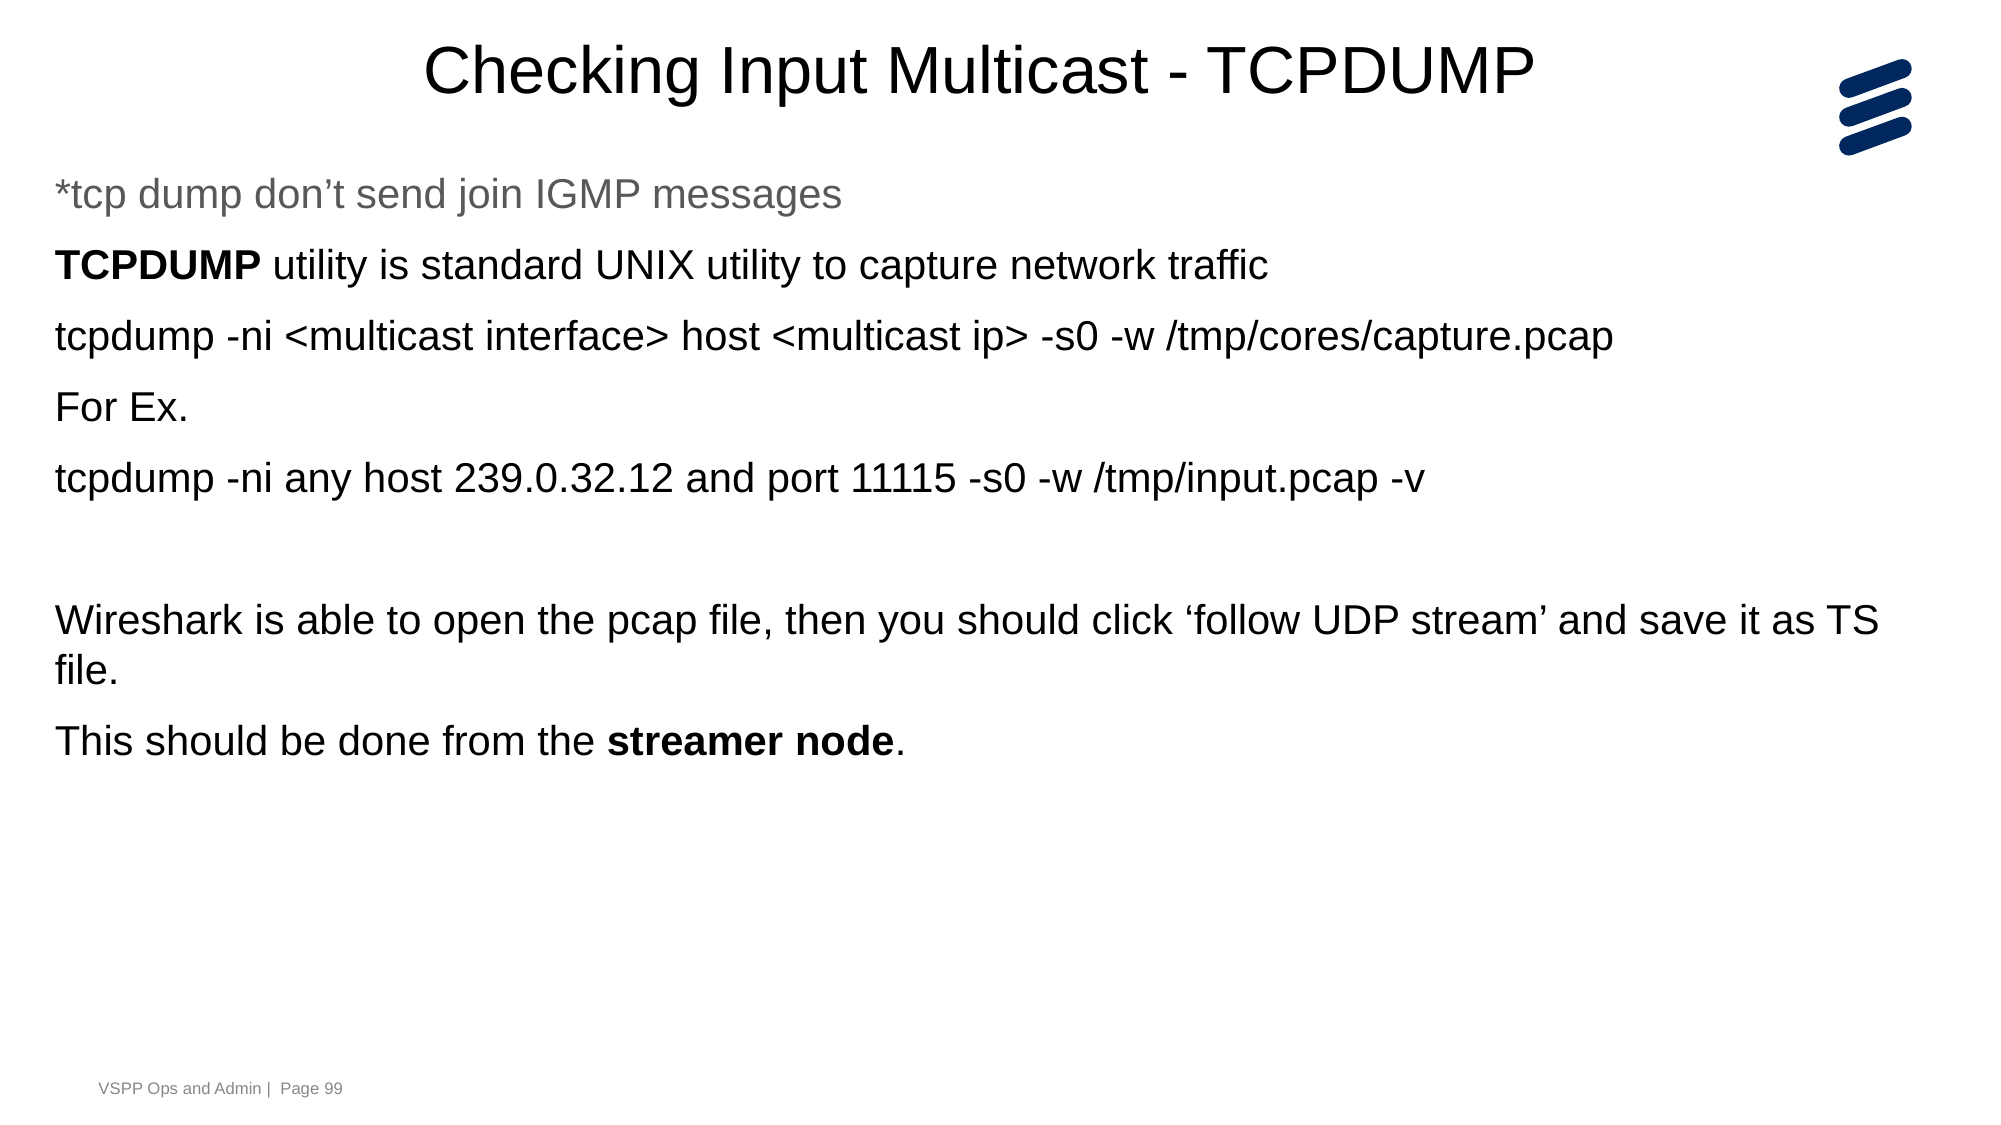

Checking Input Multicast - TCPDUMP
*tcp dump don’t send join IGMP messages
TCPDUMP utility is standard UNIX utility to capture network traffic
tcpdump -ni <multicast interface> host <multicast ip> -s0 -w /tmp/cores/capture.pcap
For Ex.
tcpdump -ni any host 239.0.32.12 and port 11115 -s0 -w /tmp/input.pcap -v

Wireshark is able to open the pcap file, then you should click ‘follow UDP stream’ and save it as TS file.
This should be done from the streamer node.